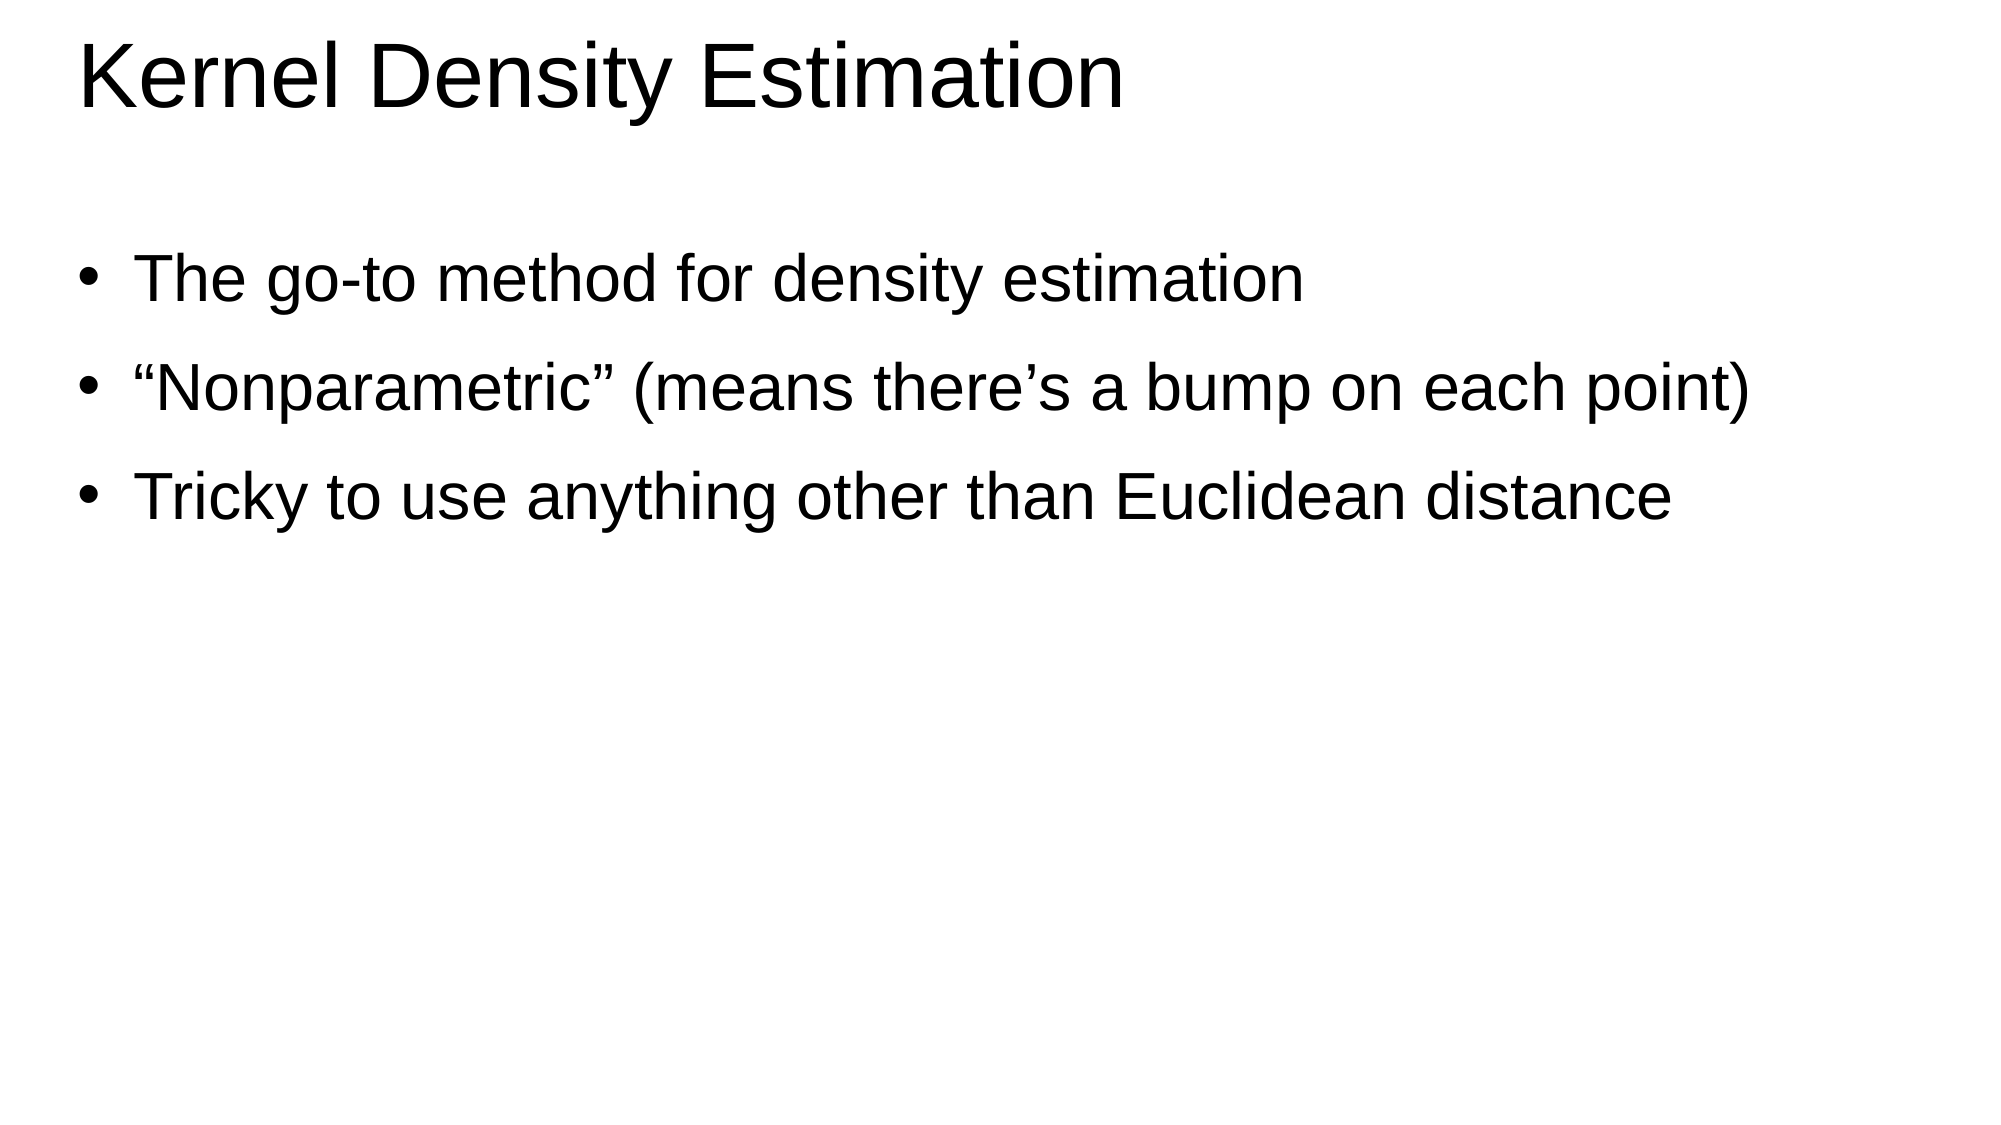

# Kernel Density Estimation
The go-to method for density estimation
“Nonparametric” (means there’s a bump on each point)
Tricky to use anything other than Euclidean distance